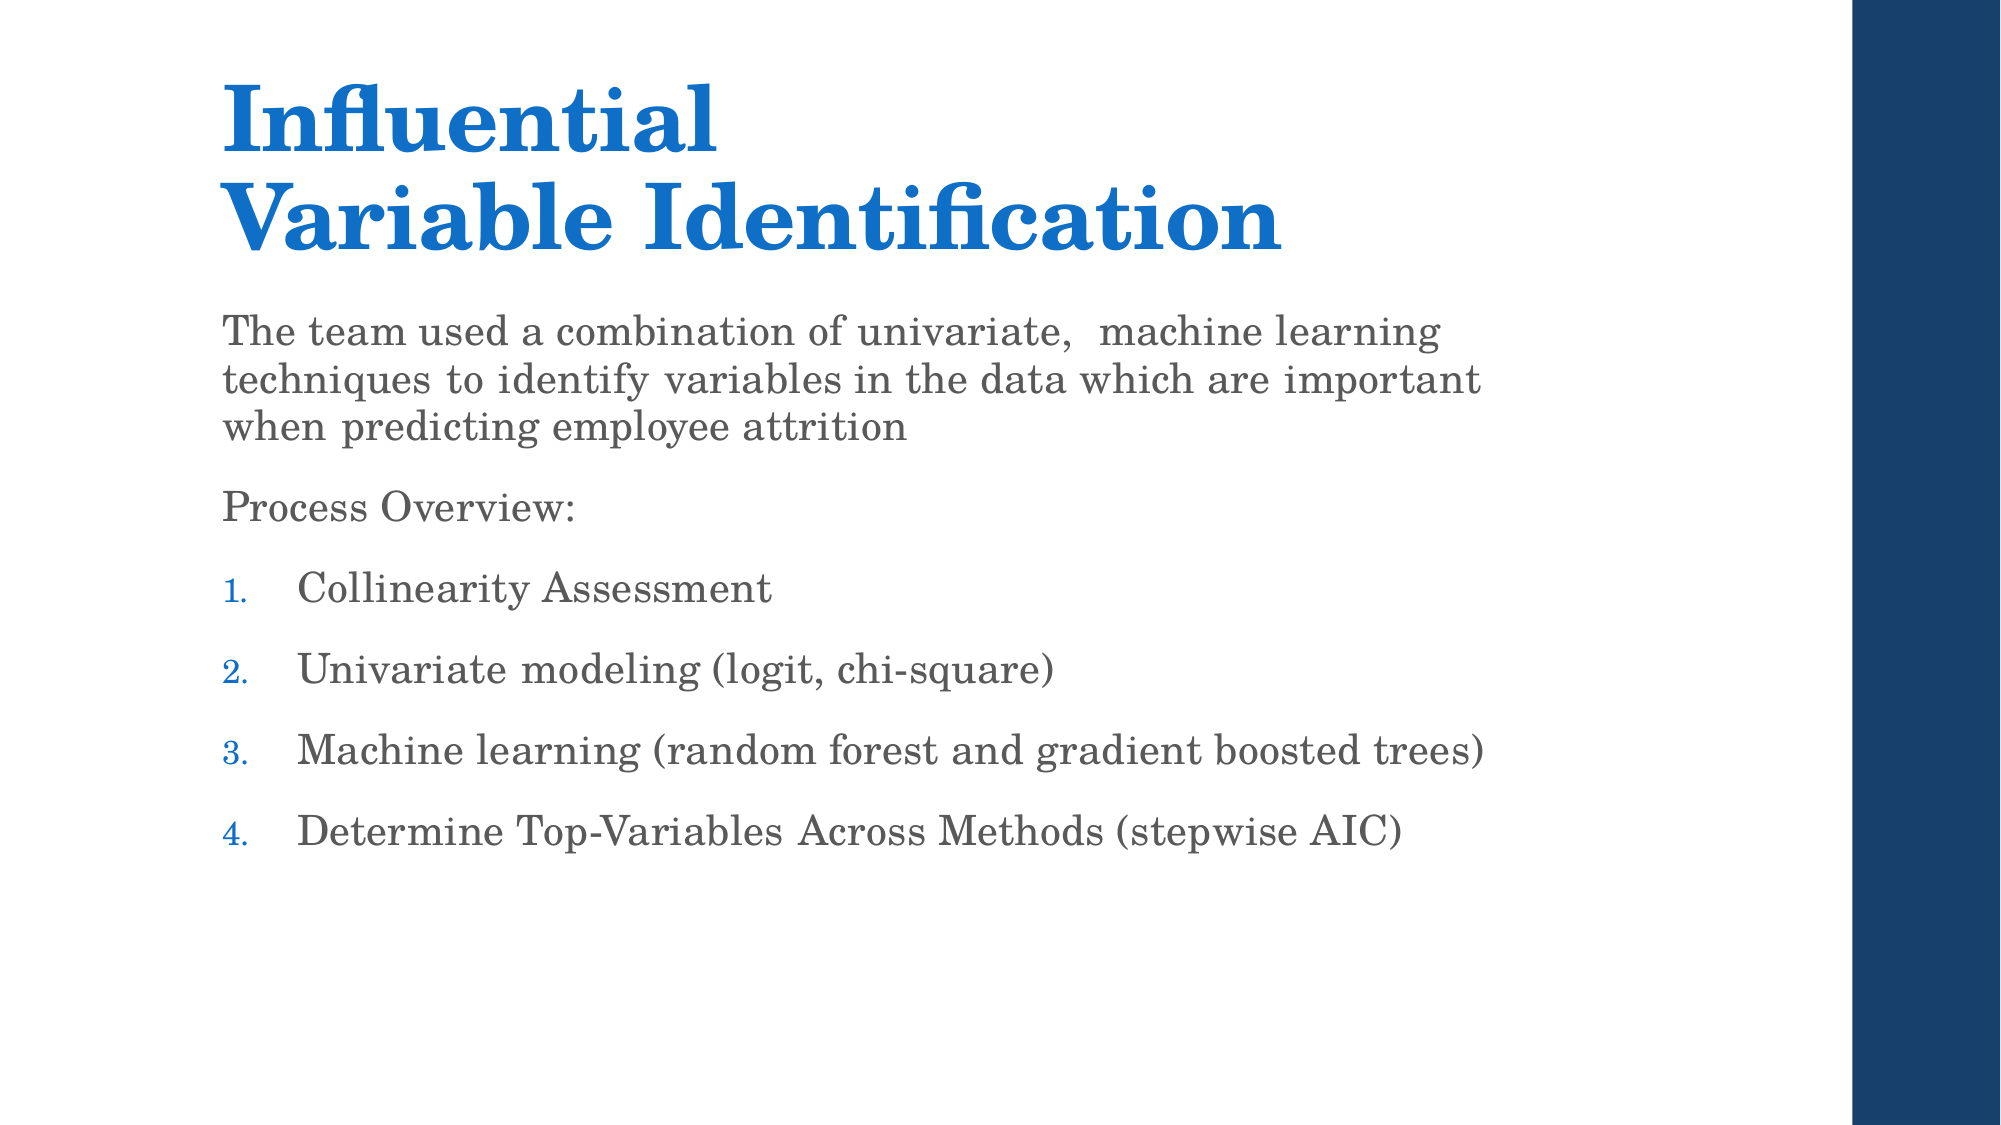

# Influential Variable Identification
The team used a combination of univariate,  machine learning techniques to identify variables in the data which are important when predicting employee attrition
Process Overview:
Collinearity Assessment
Univariate modeling (logit, chi-square)
Machine learning (random forest and gradient boosted trees)
Determine Top-Variables Across Methods (stepwise AIC)